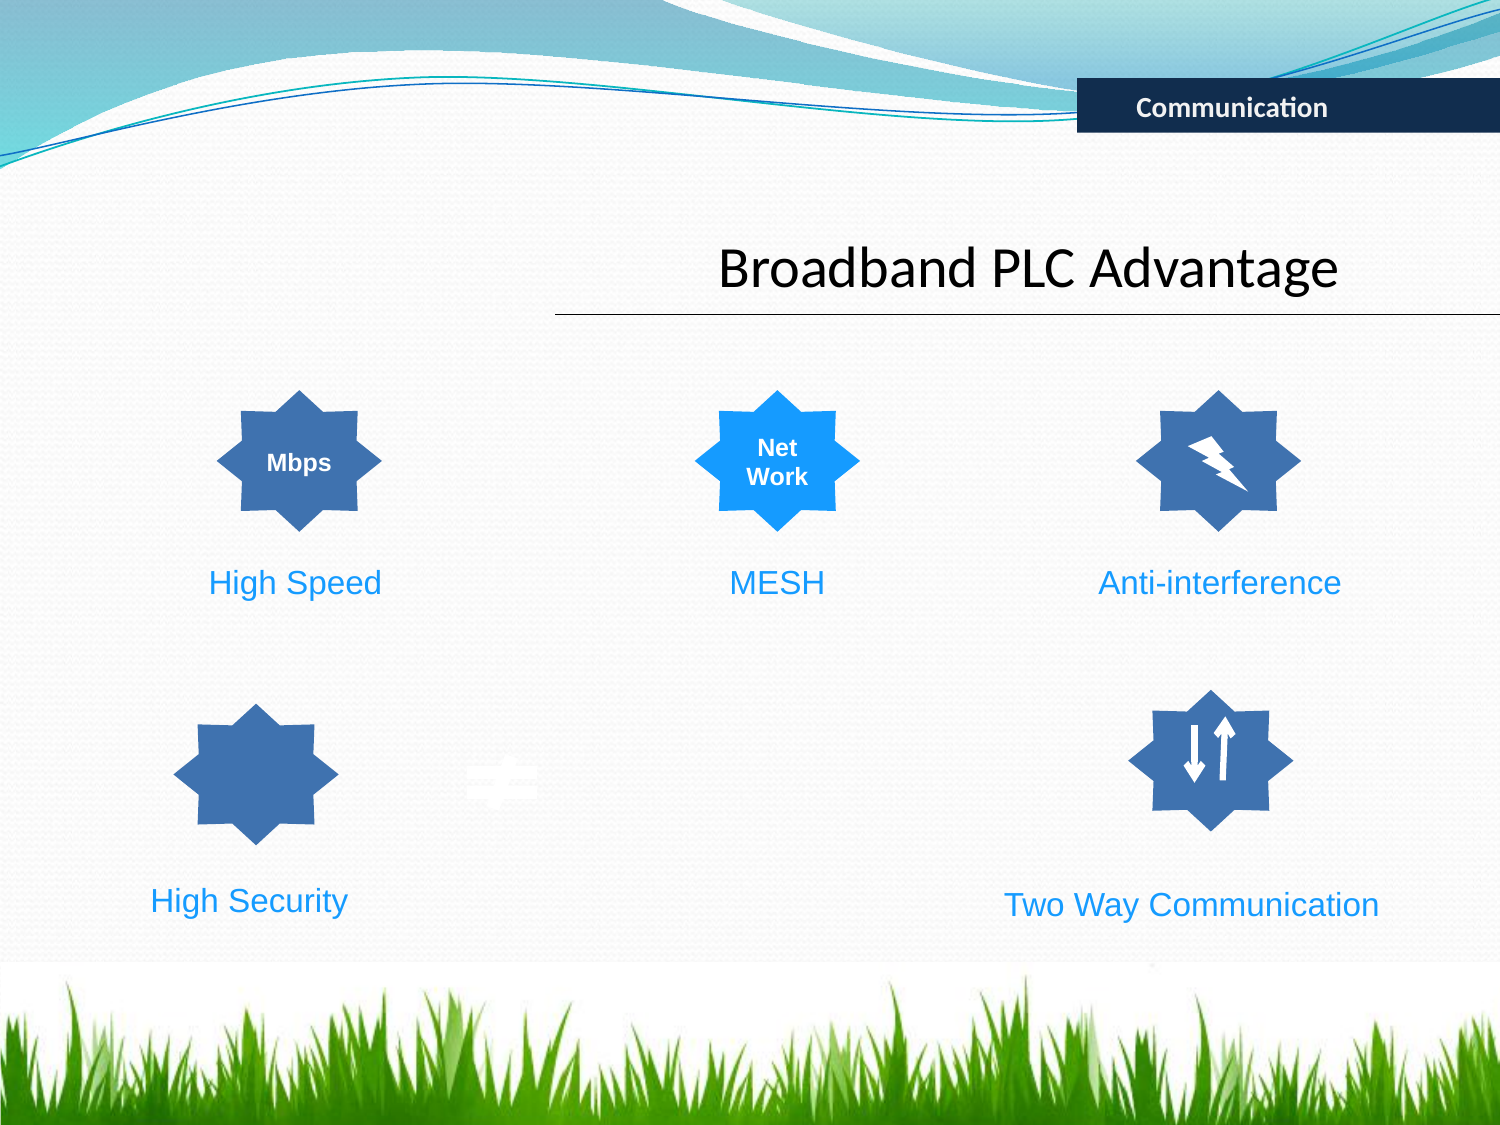

Communication
Broadband PLC Advantage
Mbps
Net
Work

High Speed
MESH
Anti-interference

High Security
Two Way Communication